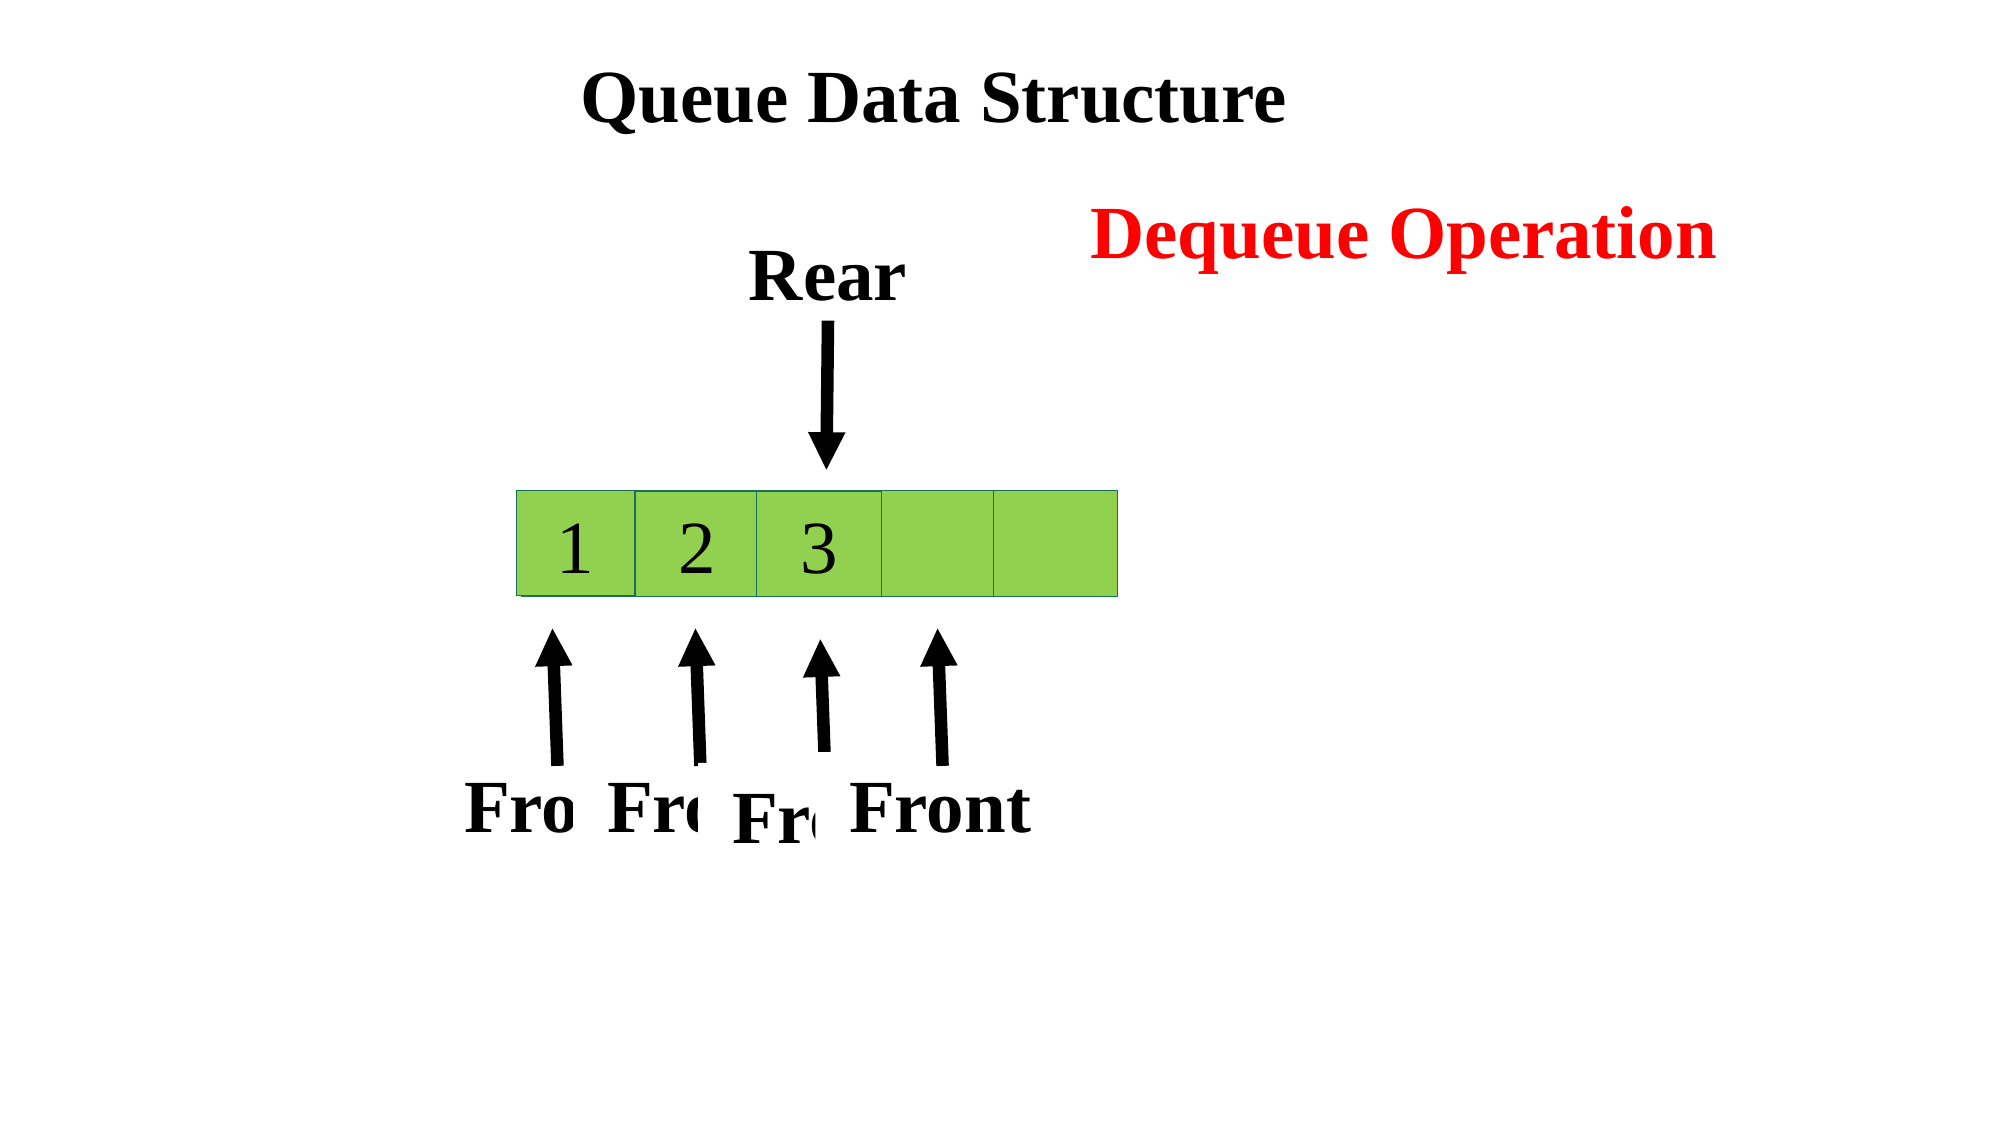

Queue Data Structure
Dequeue Operation
Rear

1
2
3
Front
Front
Front
Front